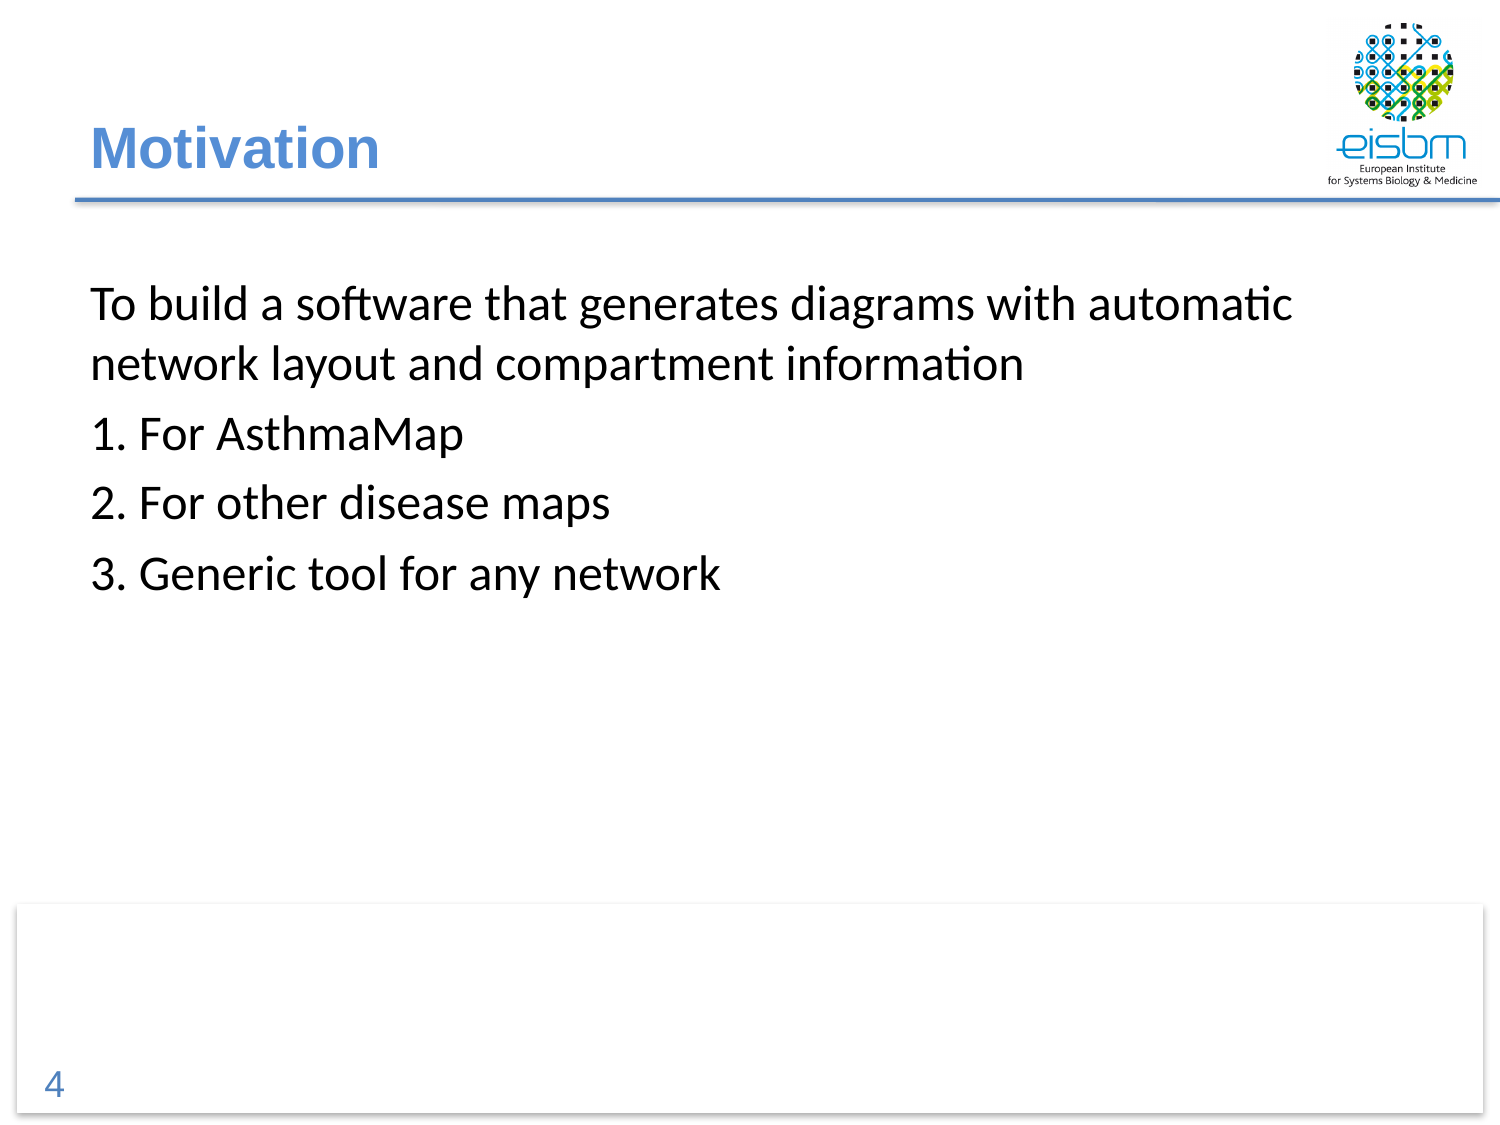

# Motivation
To build a software that generates diagrams with automatic network layout and compartment information
1. For AsthmaMap
2. For other disease maps
3. Generic tool for any network
4